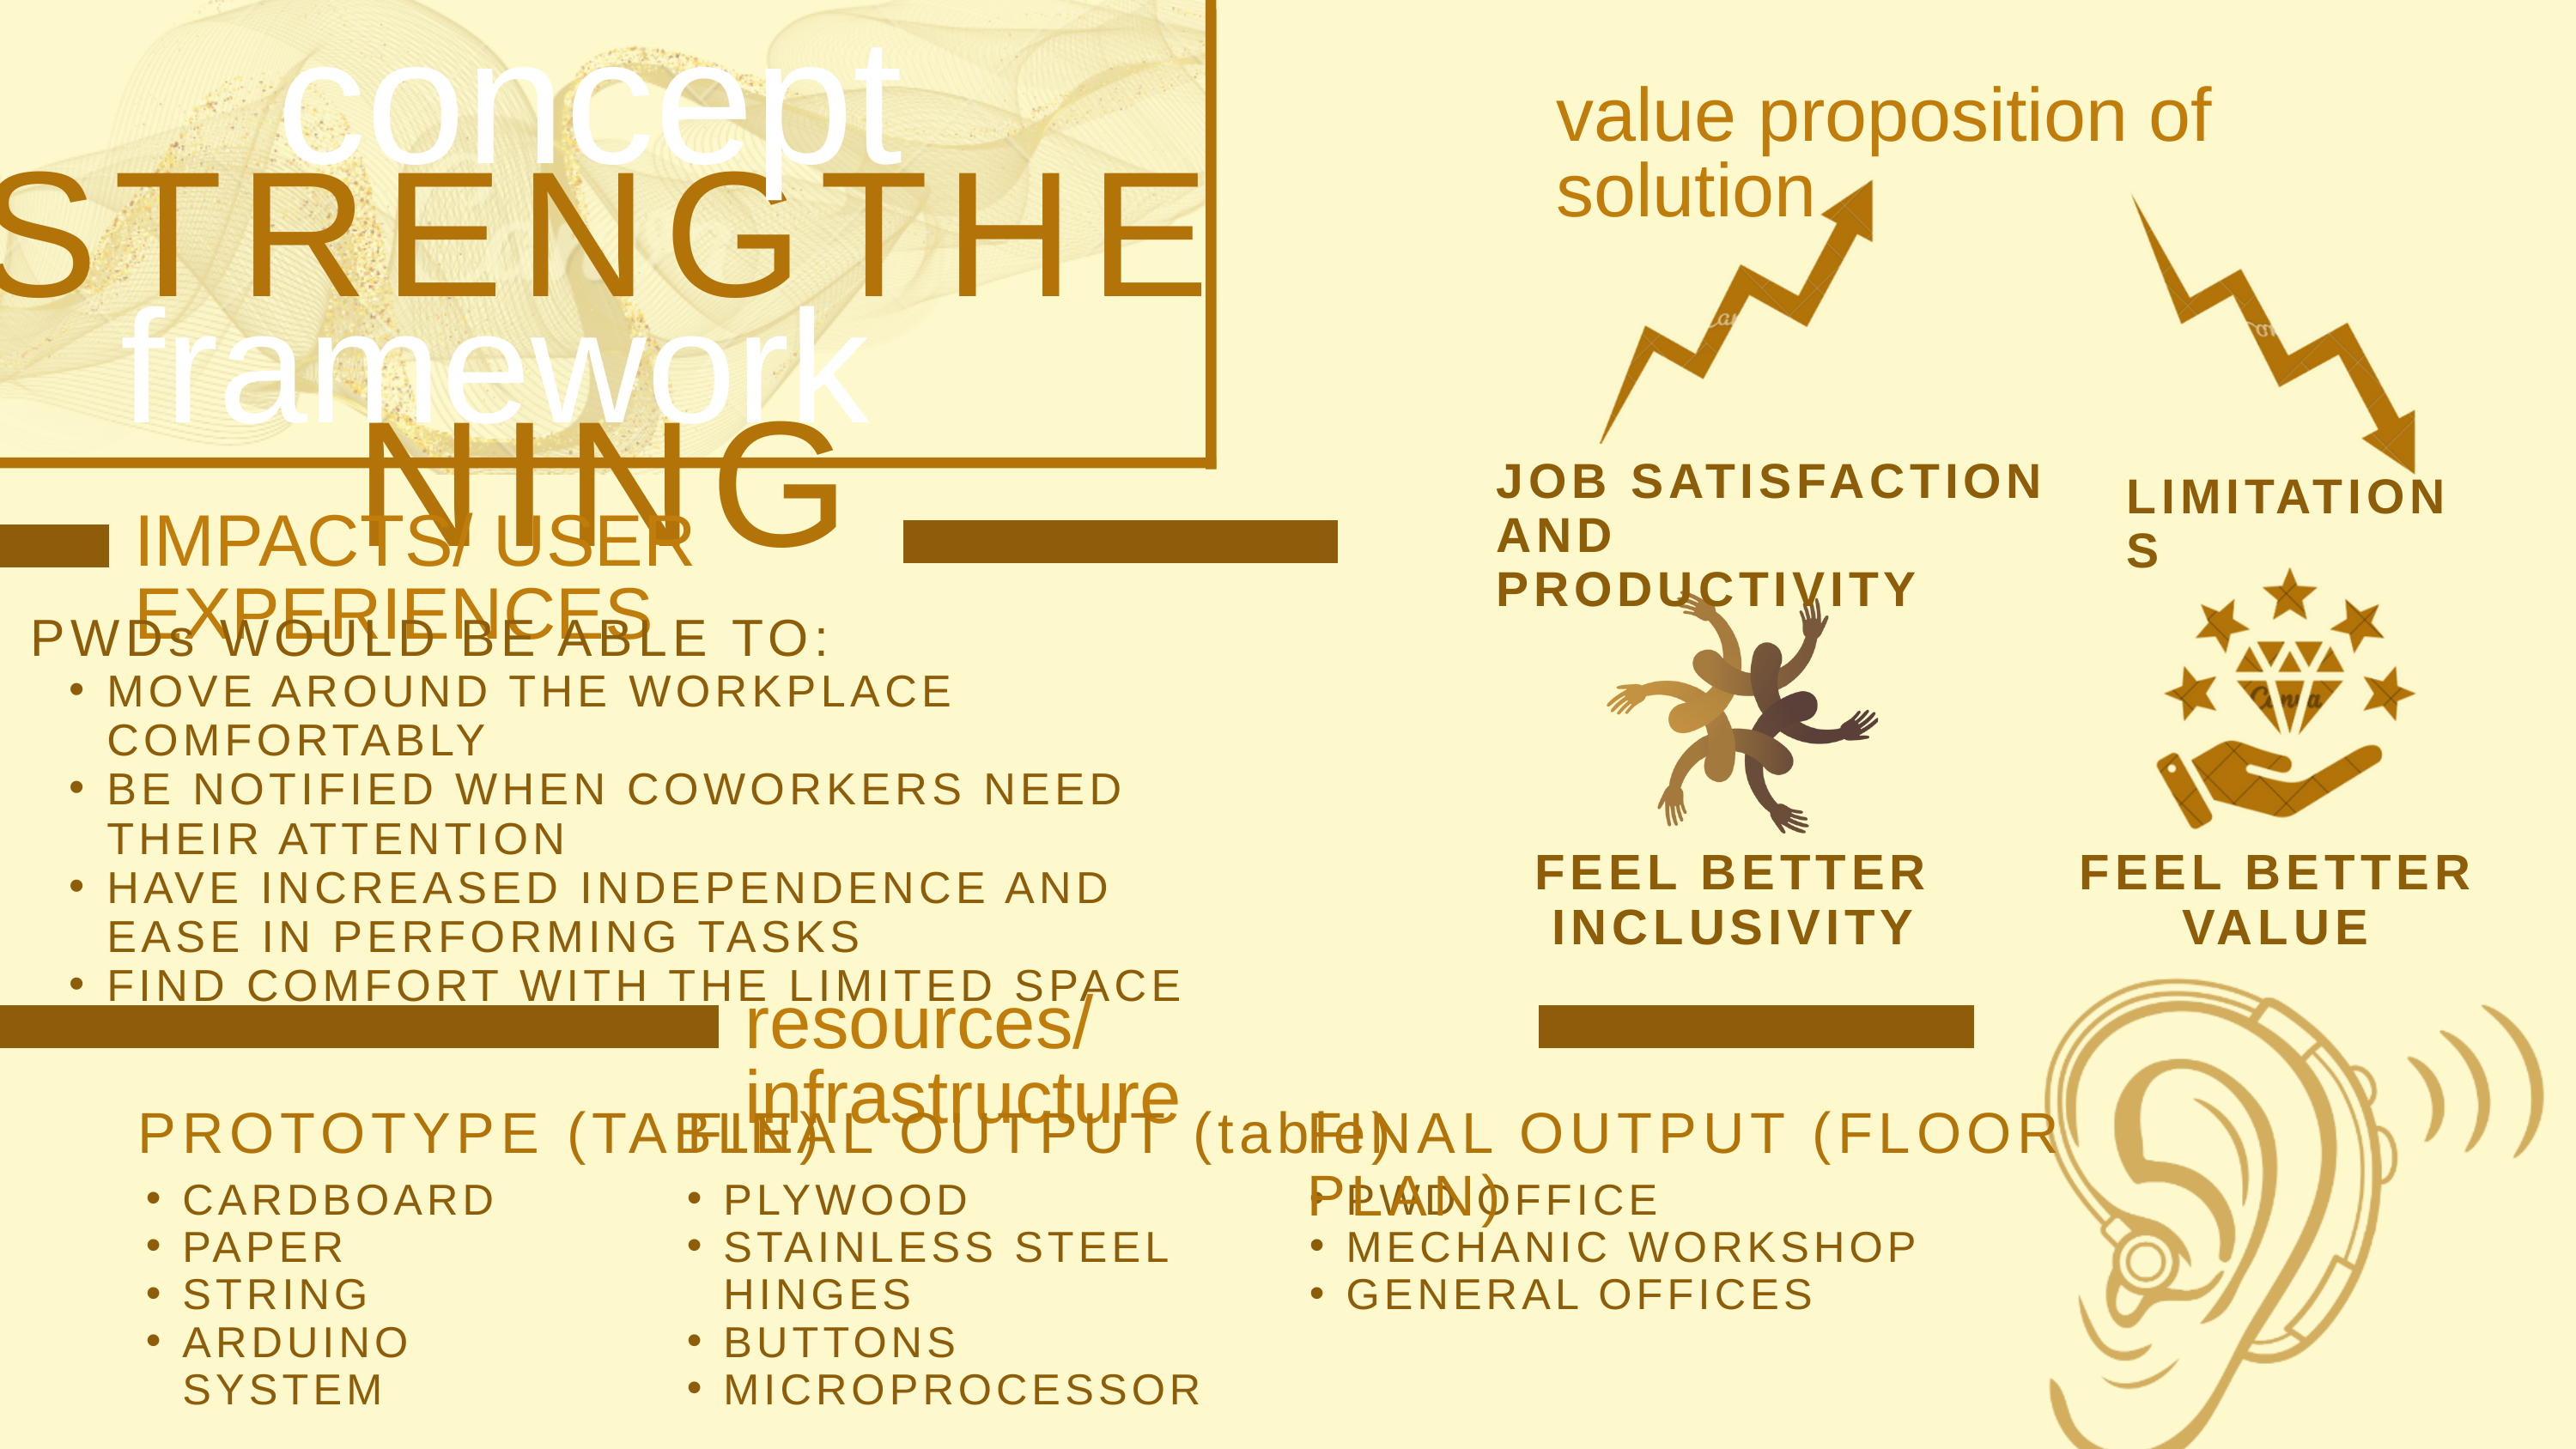

concept

value proposition of solution
STRENGTHENING

framework
JOB SATISFACTION AND PRODUCTIVITY

LIMITATIONS
IMPACTS/ USER EXPERIENCES

PWDs WOULD BE ABLE TO:
MOVE AROUND THE WORKPLACE COMFORTABLY
BE NOTIFIED WHEN COWORKERS NEED THEIR ATTENTION
HAVE INCREASED INDEPENDENCE AND EASE IN PERFORMING TASKS
FIND COMFORT WITH THE LIMITED SPACE
FEEL BETTER INCLUSIVITY
FEEL BETTER
VALUE

resources/infrastructure

PROTOTYPE (TABLE)
FINAL OUTPUT (table)
FINAL OUTPUT (FLOOR PLAN)

CARDBOARD
PAPER
STRING
ARDUINO SYSTEM

PLYWOOD
STAINLESS STEEL HINGES
BUTTONS
MICROPROCESSOR

PWD OFFICE
MECHANIC WORKSHOP
GENERAL OFFICES